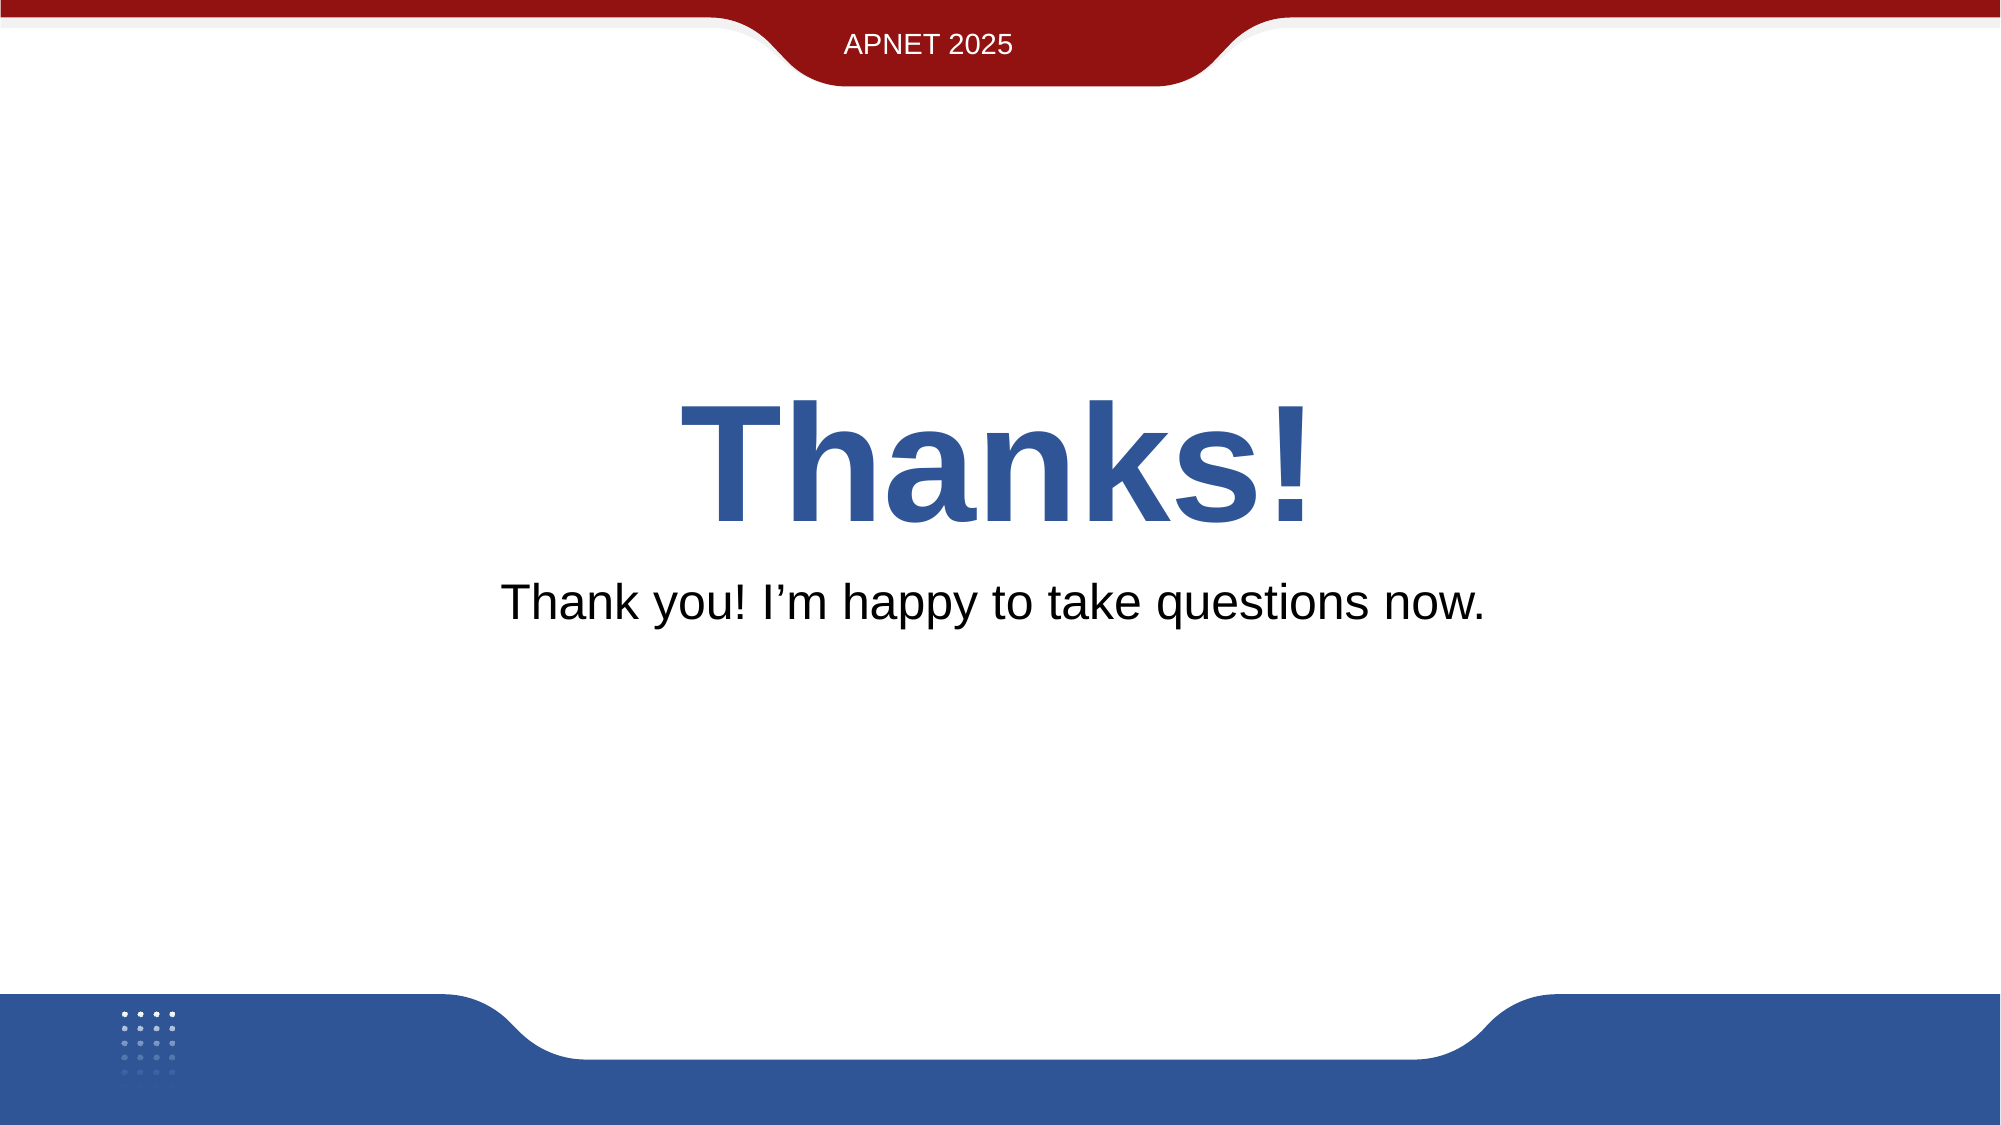

APNET 2025
Thanks!
Thank you! I’m happy to take questions now.